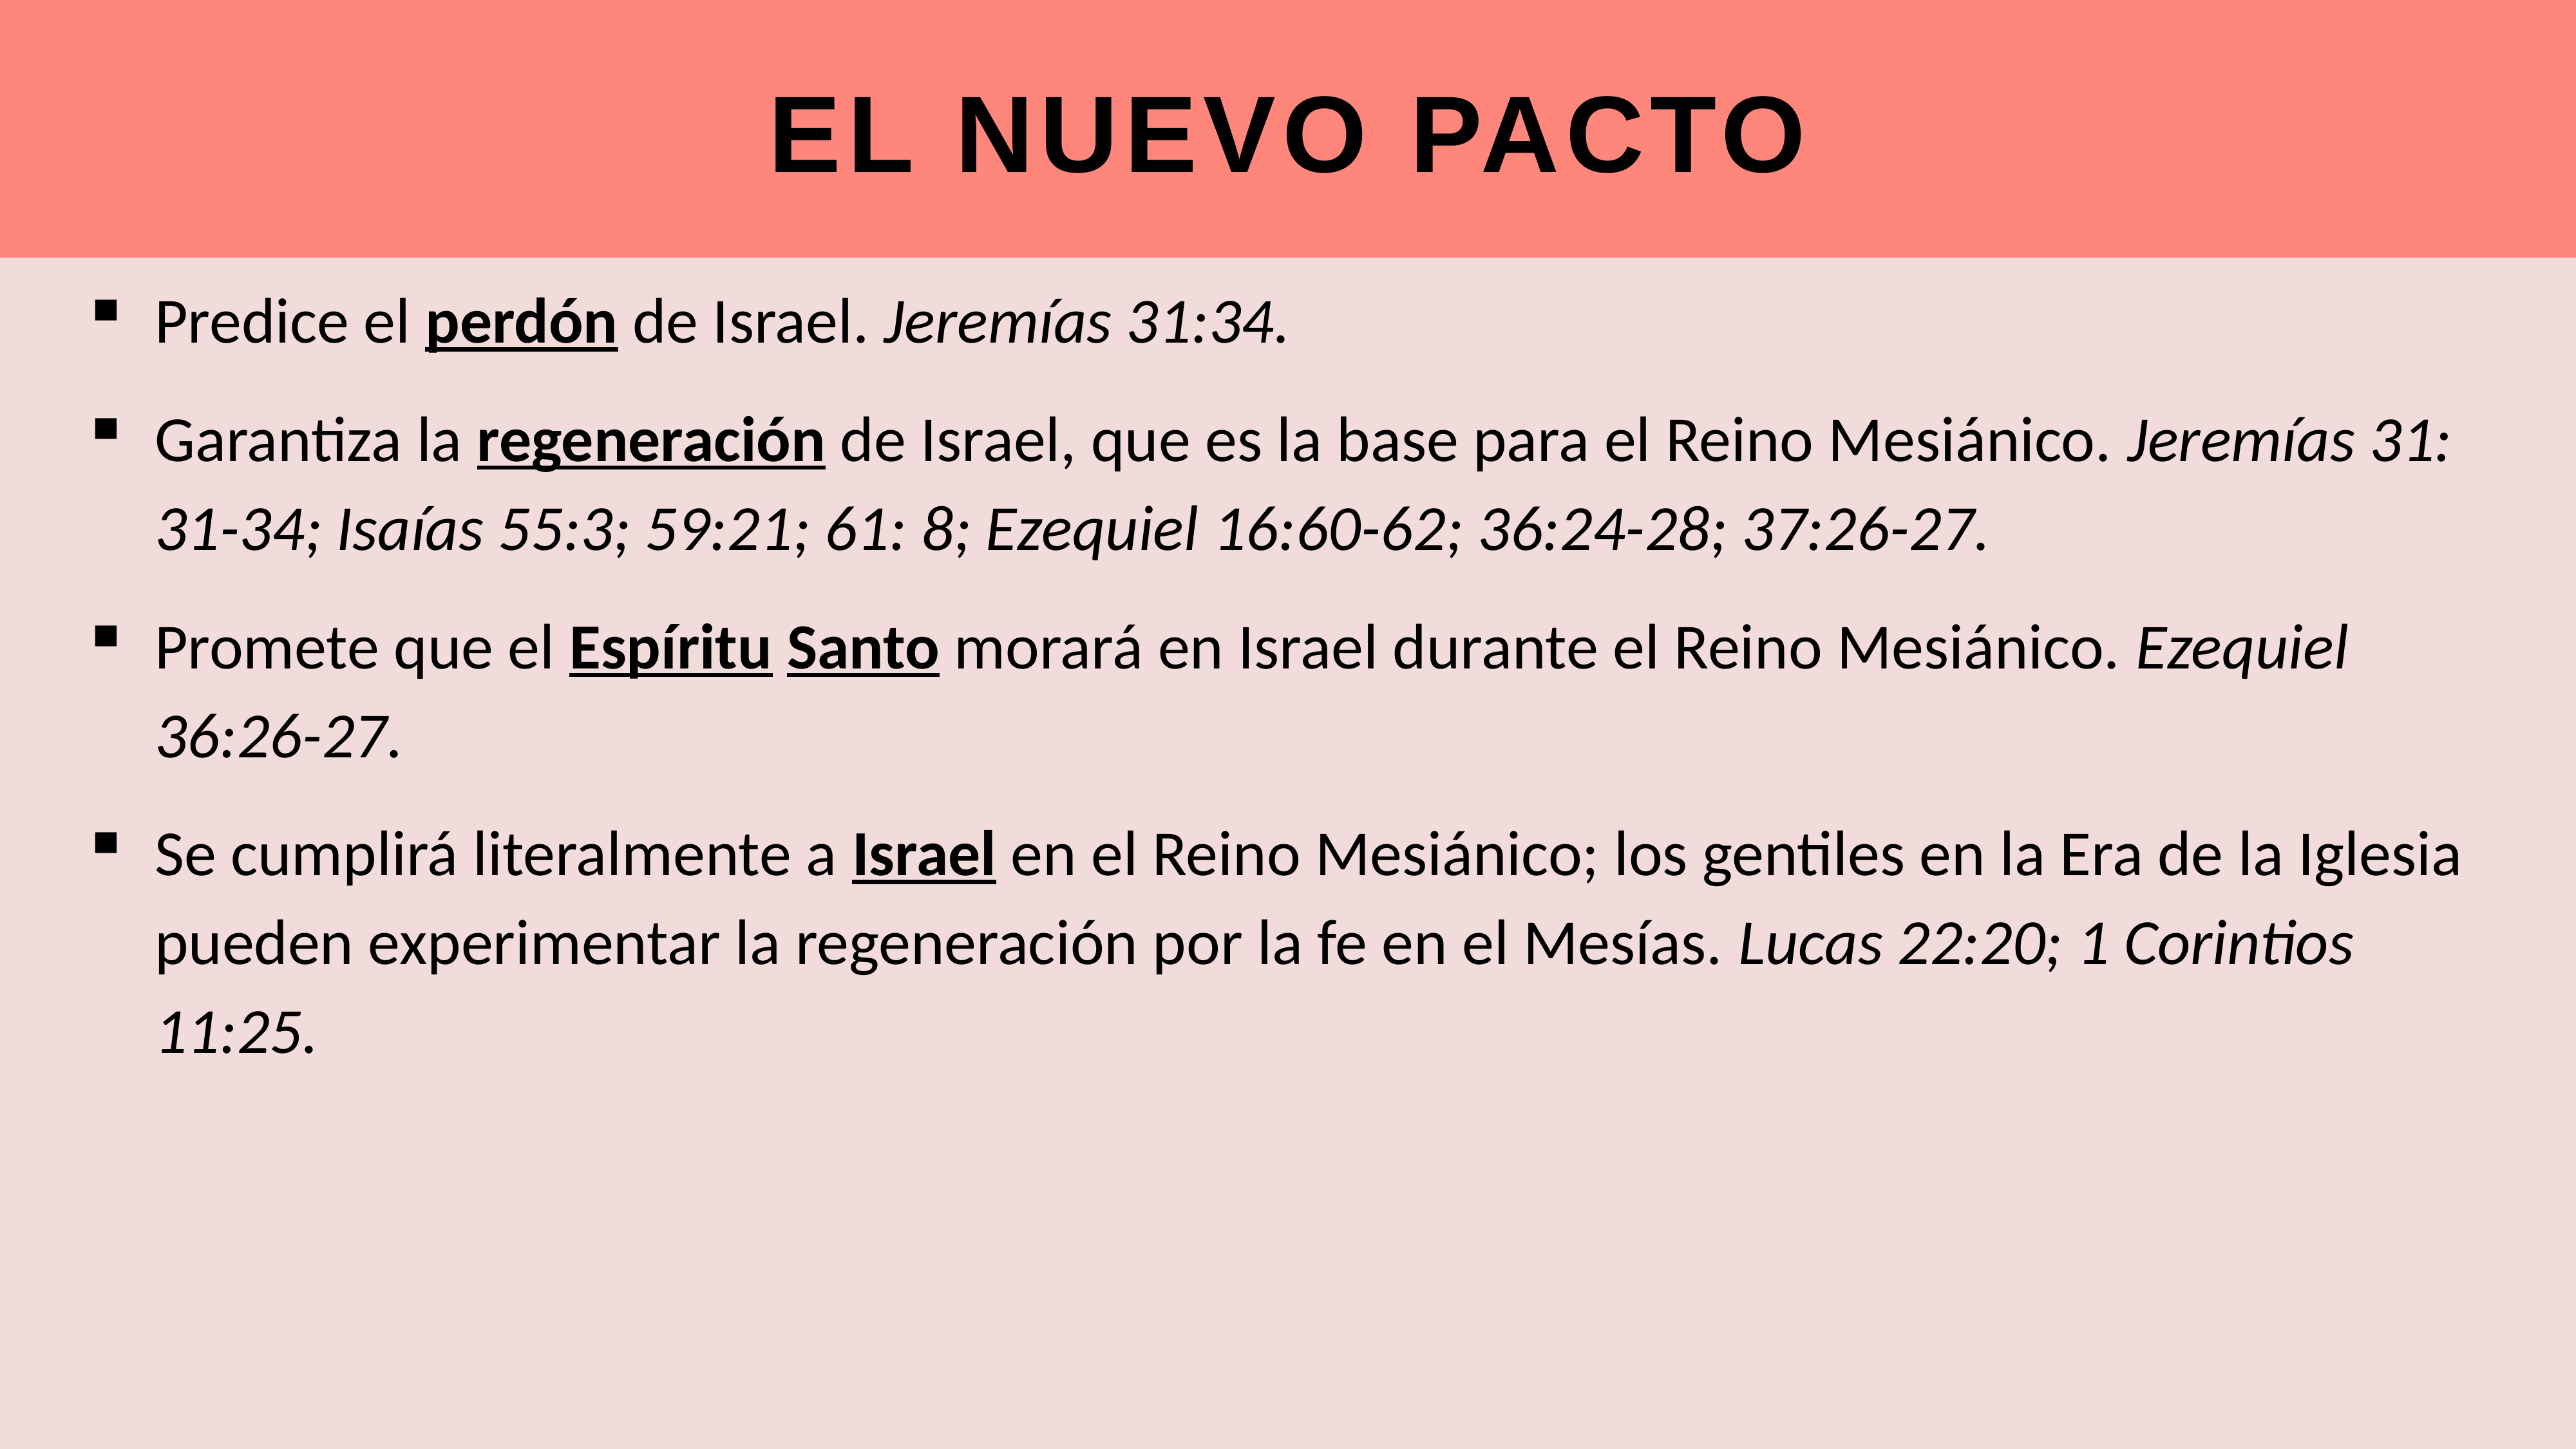

# El Nuevo Pacto
Predice el perdón de Israel. Jeremías 31:34.

Garantiza la regeneración de Israel, que es la base para el Reino Mesiánico. Jeremías 31: 31-34; Isaías 55:3; 59:21; 61: 8; Ezequiel 16:60-62; 36:24-28; 37:26-27.

Promete que el Espíritu Santo morará en Israel durante el Reino Mesiánico. Ezequiel 36:26-27.

Se cumplirá literalmente a Israel en el Reino Mesiánico; los gentiles en la Era de la Iglesia pueden experimentar la regeneración por la fe en el Mesías. Lucas 22:20; 1 Corintios 11:25.